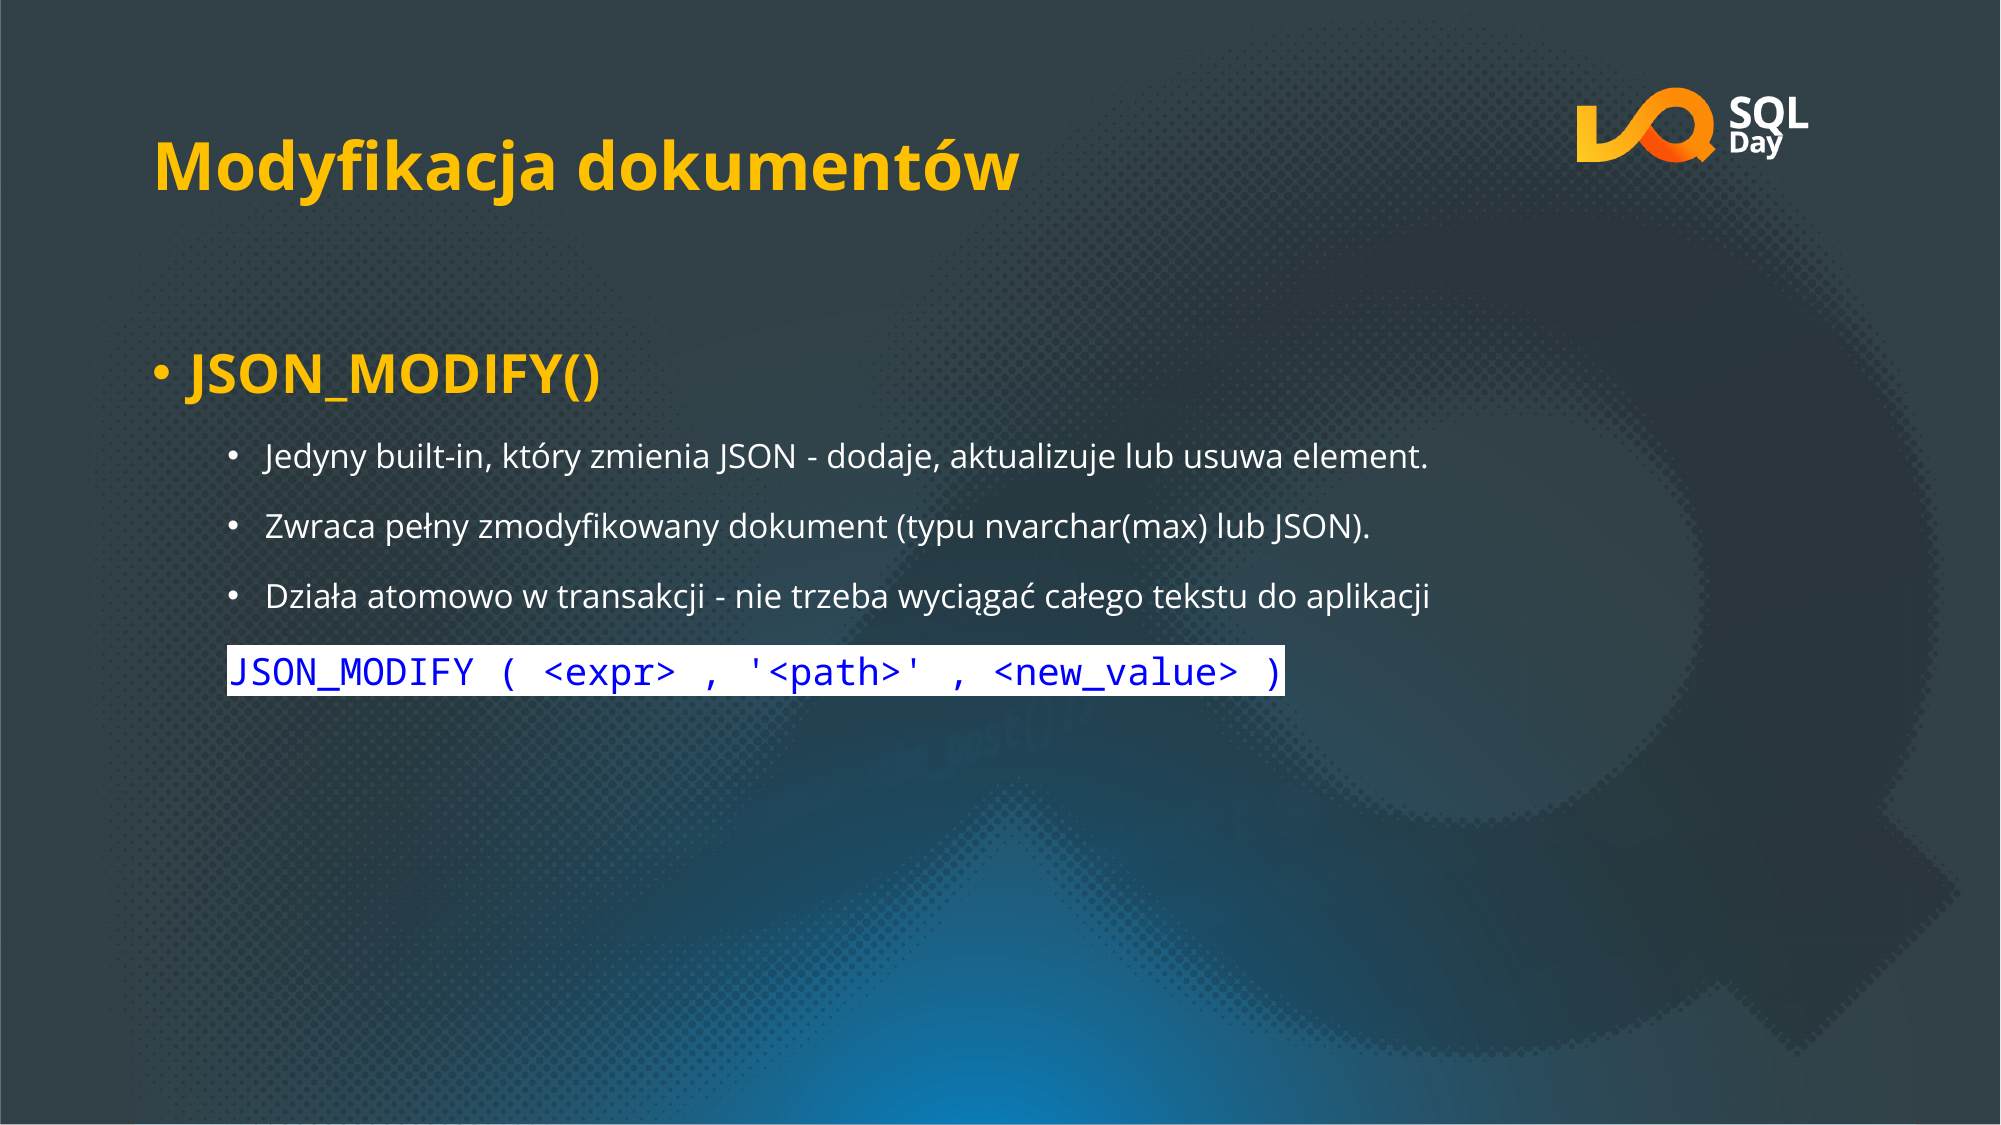

# Modyfikacja dokumentów
JSON_MODIFY()
Jedyny built-in, który zmienia JSON - dodaje, aktualizuje lub usuwa element.
Zwraca pełny zmodyfikowany dokument (typu nvarchar(max) lub JSON).
Działa atomowo w transakcji - nie trzeba wyciągać całego tekstu do aplikacji
JSON_MODIFY ( <expr> , '<path>' , <new_value> )